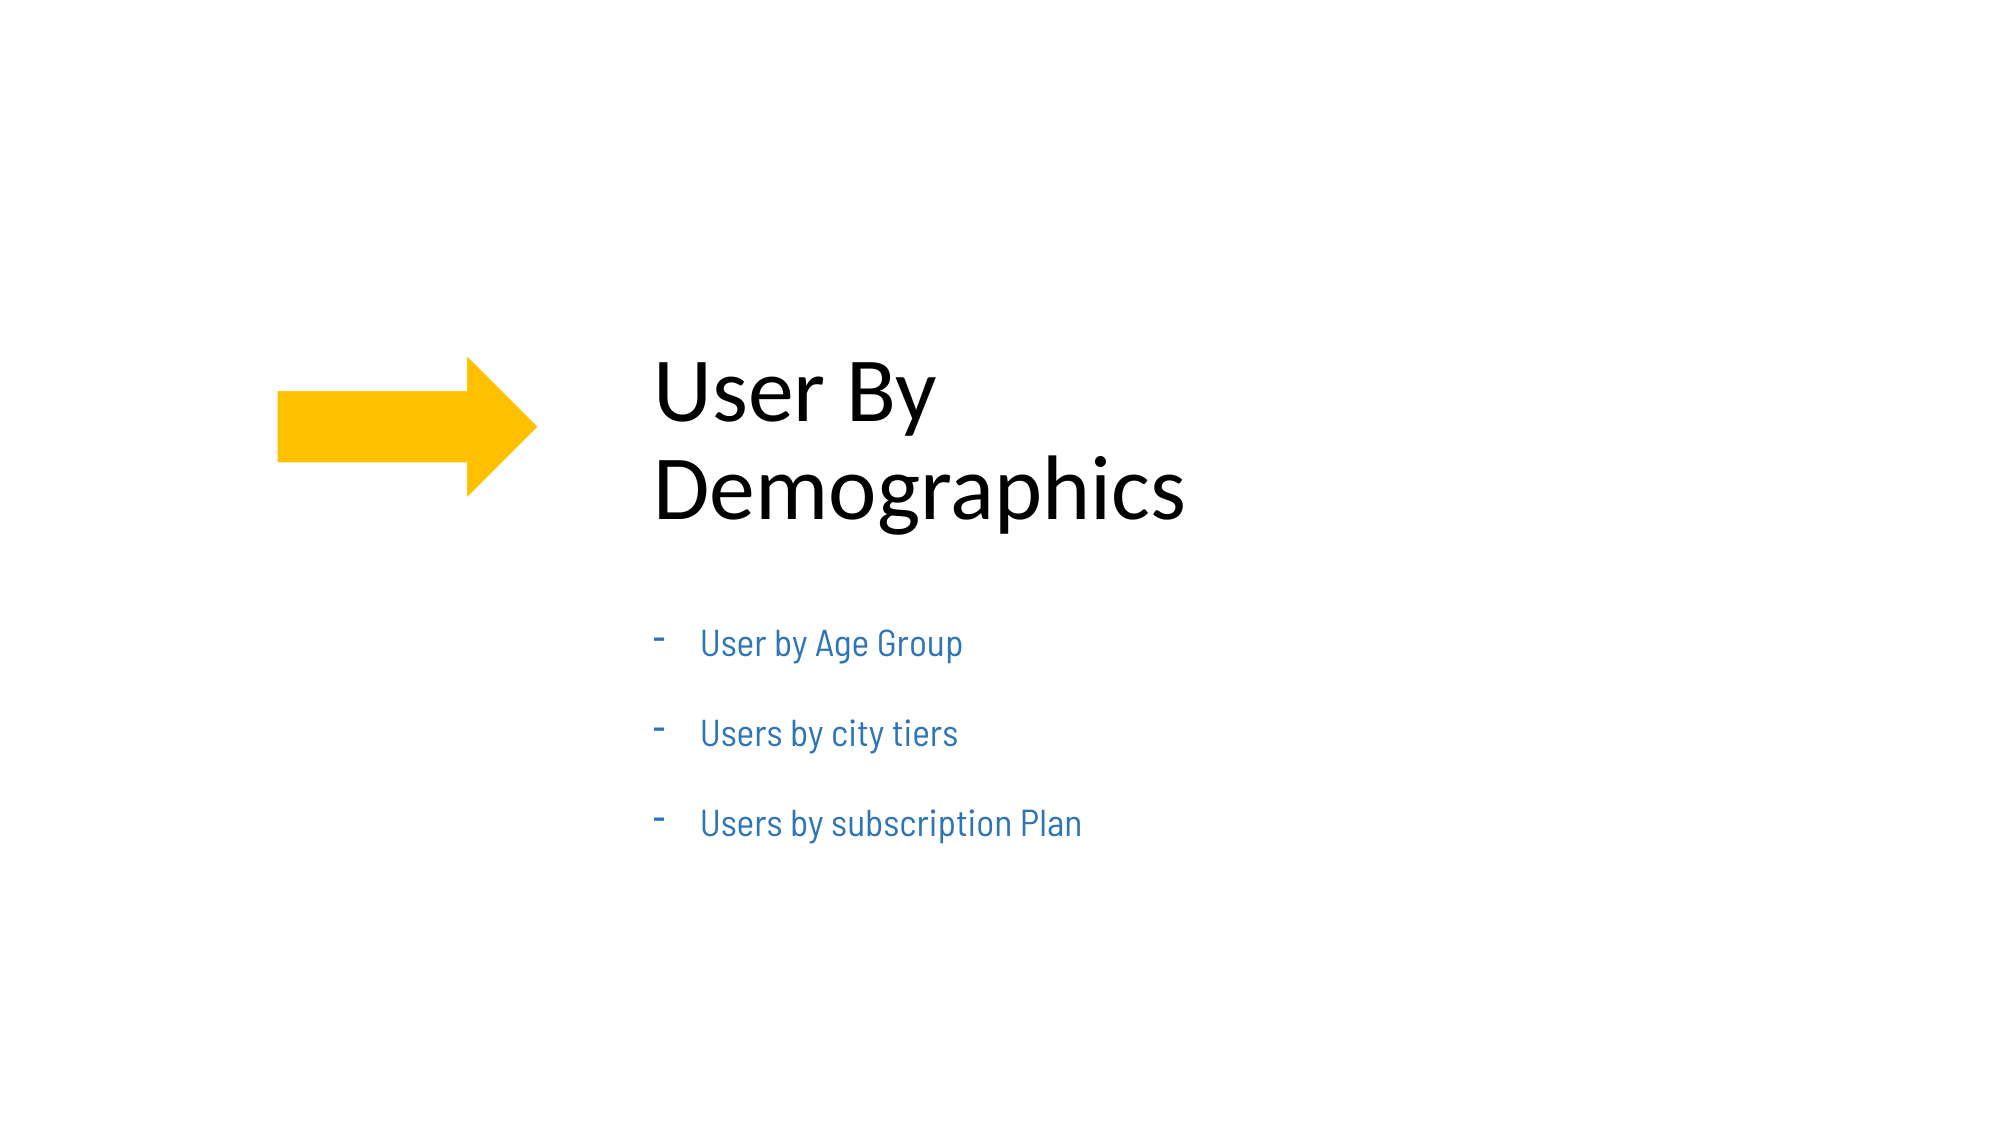

# User By Demographics

User by Age Group

Users by city tiers

Users by subscription Plan